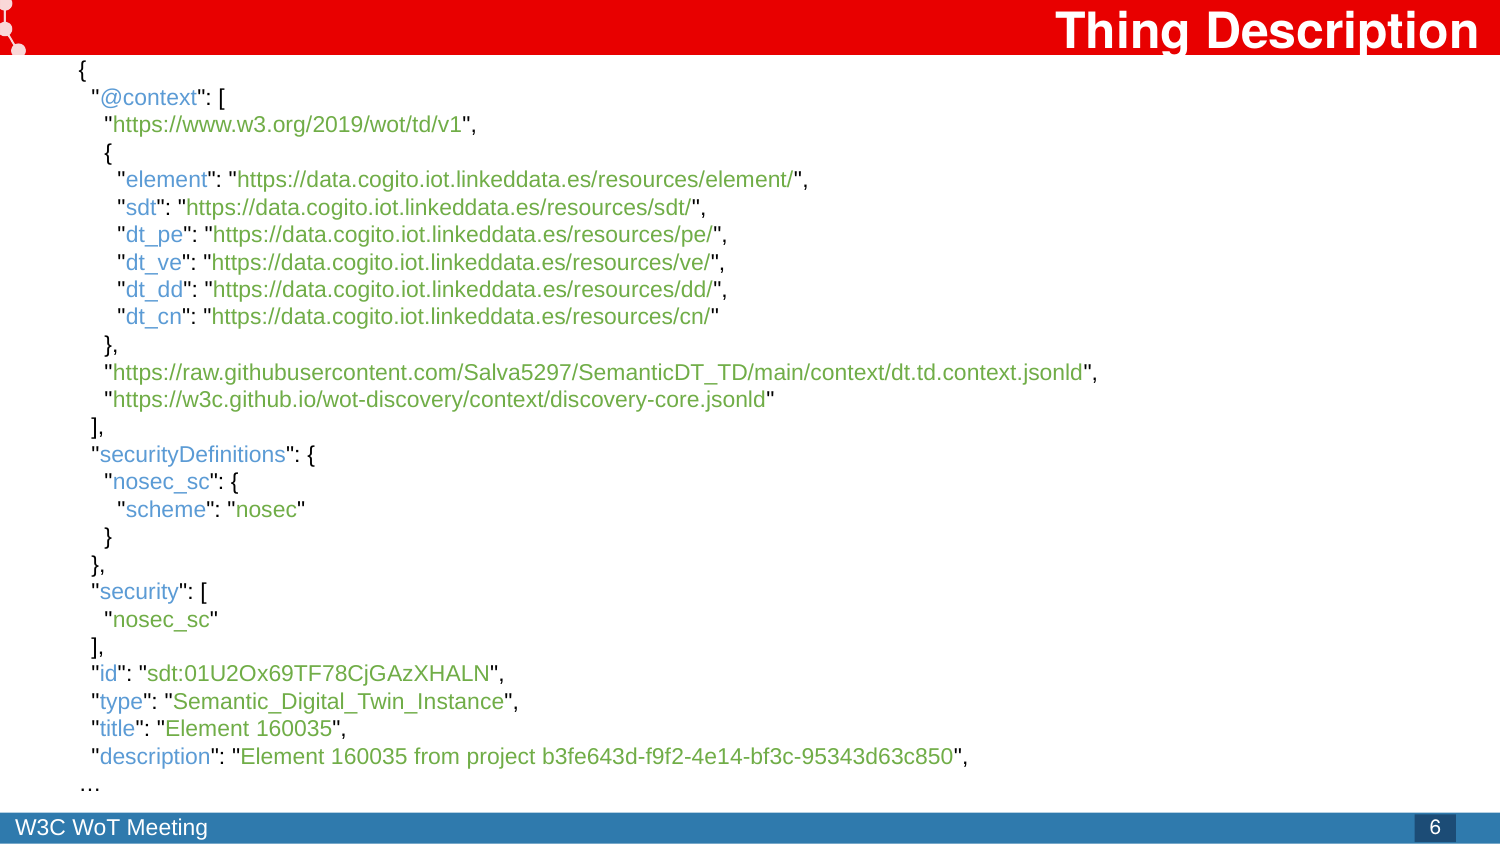

# Thing Description
{
  "@context": [
    "https://www.w3.org/2019/wot/td/v1",
    {
      "element": "https://data.cogito.iot.linkeddata.es/resources/element/",
      "sdt": "https://data.cogito.iot.linkeddata.es/resources/sdt/",
      "dt_pe": "https://data.cogito.iot.linkeddata.es/resources/pe/",
      "dt_ve": "https://data.cogito.iot.linkeddata.es/resources/ve/",
      "dt_dd": "https://data.cogito.iot.linkeddata.es/resources/dd/",
      "dt_cn": "https://data.cogito.iot.linkeddata.es/resources/cn/"
    },
    "https://raw.githubusercontent.com/Salva5297/SemanticDT_TD/main/context/dt.td.context.jsonld",
    "https://w3c.github.io/wot-discovery/context/discovery-core.jsonld"
  ],
  "securityDefinitions": {
    "nosec_sc": {
      "scheme": "nosec"
    }
  },
  "security": [
    "nosec_sc"
  ],
  "id": "sdt:01U2Ox69TF78CjGAzXHALN",
  "type": "Semantic_Digital_Twin_Instance",
  "title": "Element 160035",
  "description": "Element 160035 from project b3fe643d-f9f2-4e14-bf3c-95343d63c850",
…
6